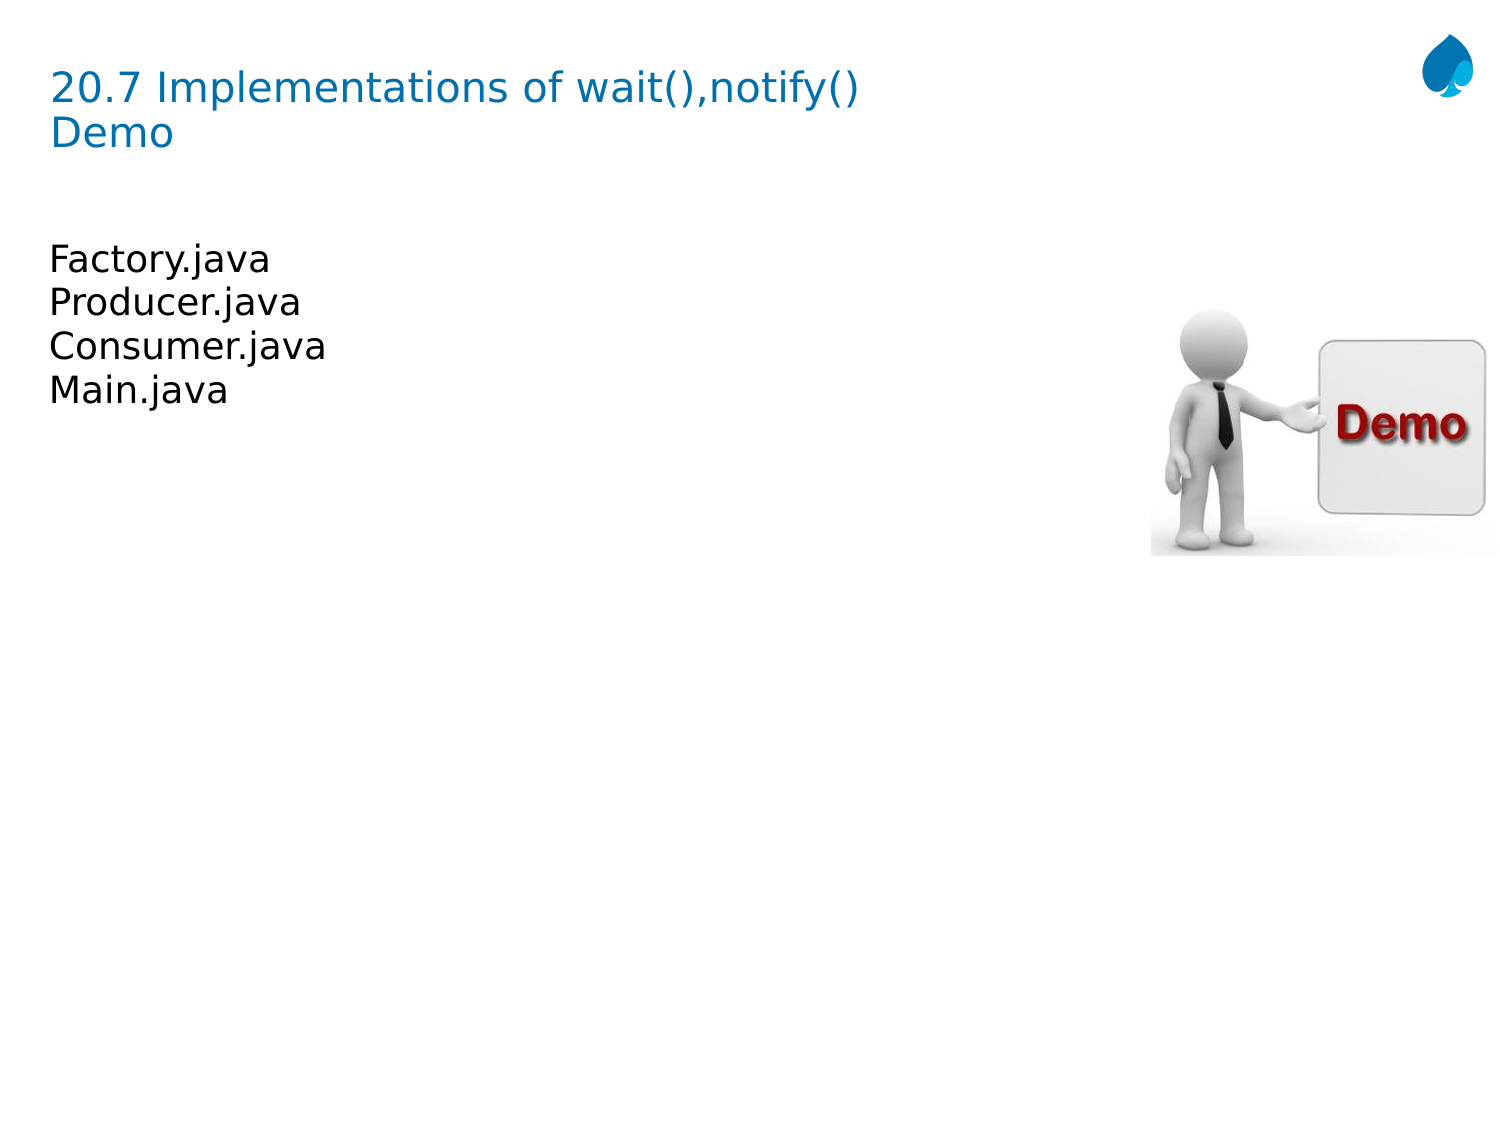

# 20.7 Implementations of wait(),notify() Demo
Factory.java
Producer.java
Consumer.java
Main.java